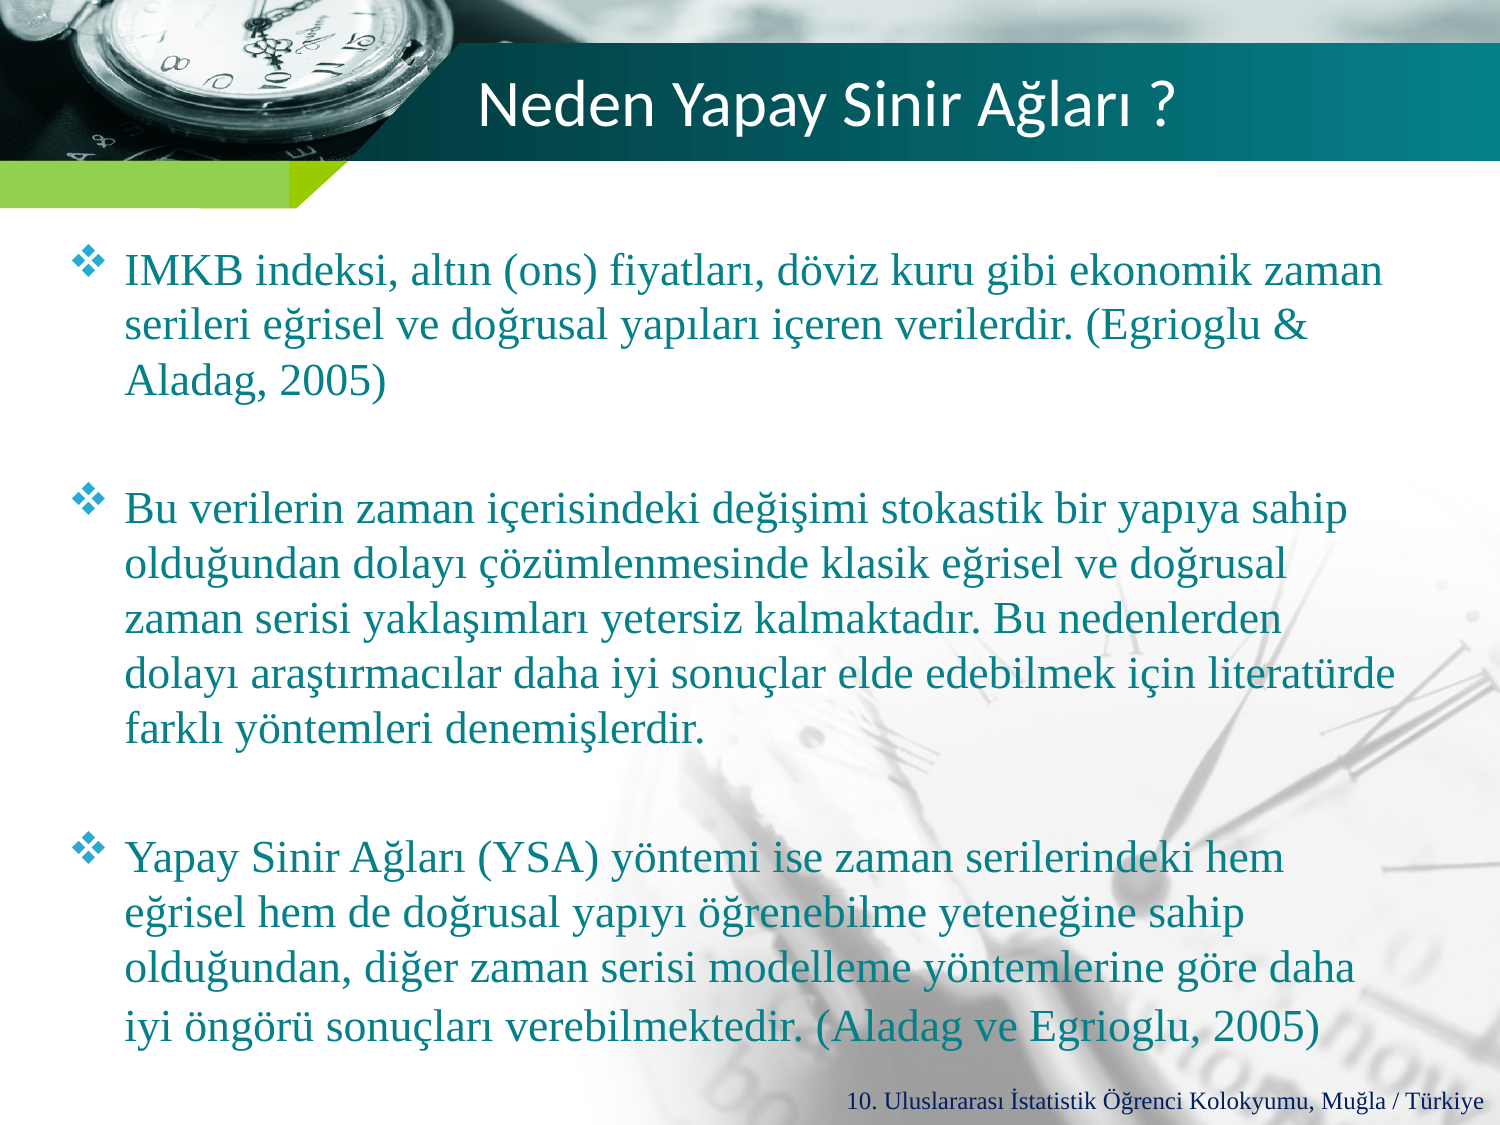

# Neden Yapay Sinir Ağları ?

IMKB indeksi, altın (ons) fiyatları, döviz kuru gibi ekonomik zaman serileri eğrisel ve doğrusal yapıları içeren verilerdir. (Egrioglu & Aladag, 2005)

Bu verilerin zaman içerisindeki değişimi stokastik bir yapıya sahip olduğundan dolayı çözümlenmesinde klasik eğrisel ve doğrusal zaman serisi yaklaşımları yetersiz kalmaktadır. Bu nedenlerden dolayı araştırmacılar daha iyi sonuçlar elde edebilmek için literatürde farklı yöntemleri denemişlerdir.

Yapay Sinir Ağları (YSA) yöntemi ise zaman serilerindeki hem eğrisel hem de doğrusal yapıyı öğrenebilme yeteneğine sahip olduğundan, diğer zaman serisi modelleme yöntemlerine göre daha iyi öngörü sonuçları verebilmektedir. (Aladag ve Egrioglu, 2005)

10. Uluslararası İstatistik Öğrenci Kolokyumu, Muğla / Türkiye